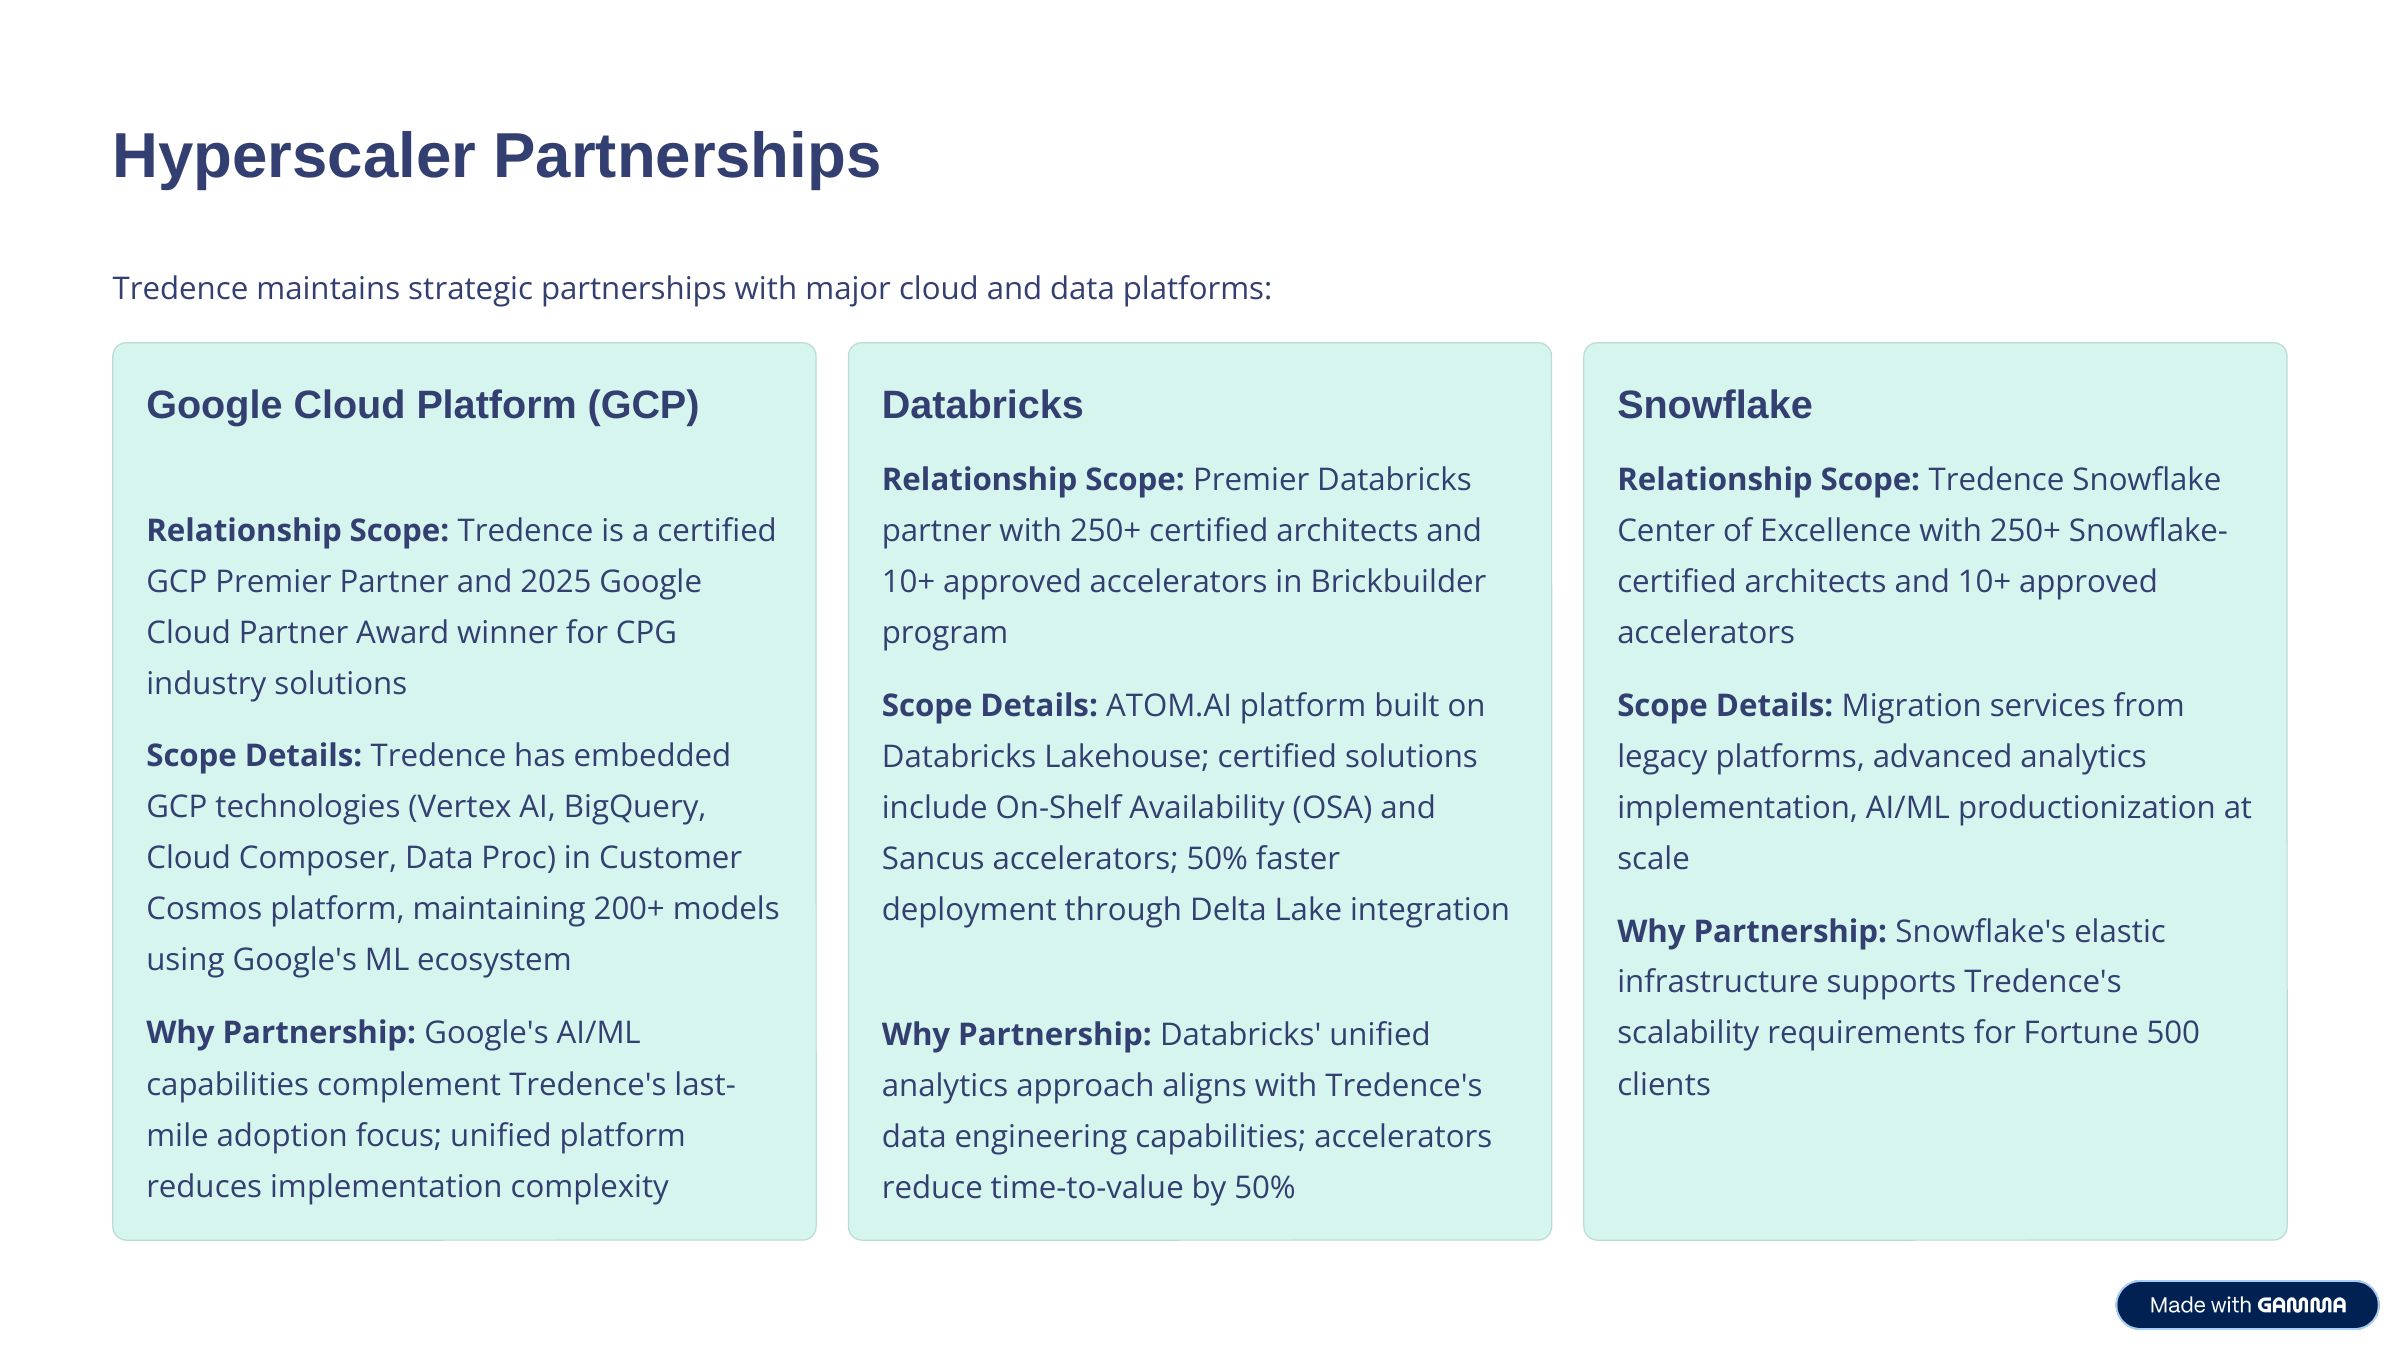

Hyperscaler Partnerships
Tredence maintains strategic partnerships with major cloud and data platforms:

Google Cloud Platform (GCP)
Databricks
Snowflake
Relationship Scope: Premier Databricks partner with 250+ certified architects and 10+ approved accelerators in Brickbuilder program
Relationship Scope: Tredence Snowflake Center of Excellence with 250+ Snowflake-certified architects and 10+ approved accelerators
Relationship Scope: Tredence is a certified GCP Premier Partner and 2025 Google Cloud Partner Award winner for CPG industry solutions
Scope Details: ATOM.AI platform built on Databricks Lakehouse; certified solutions include On-Shelf Availability (OSA) and Sancus accelerators; 50% faster deployment through Delta Lake integration
Scope Details: Migration services from legacy platforms, advanced analytics implementation, AI/ML productionization at scale
Scope Details: Tredence has embedded GCP technologies (Vertex AI, BigQuery, Cloud Composer, Data Proc) in Customer Cosmos platform, maintaining 200+ models using Google's ML ecosystem
Why Partnership: Snowflake's elastic infrastructure supports Tredence's scalability requirements for Fortune 500 clients
Why Partnership: Google's AI/ML capabilities complement Tredence's last-mile adoption focus; unified platform reduces implementation complexity
Why Partnership: Databricks' unified analytics approach aligns with Tredence's data engineering capabilities; accelerators reduce time-to-value by 50%